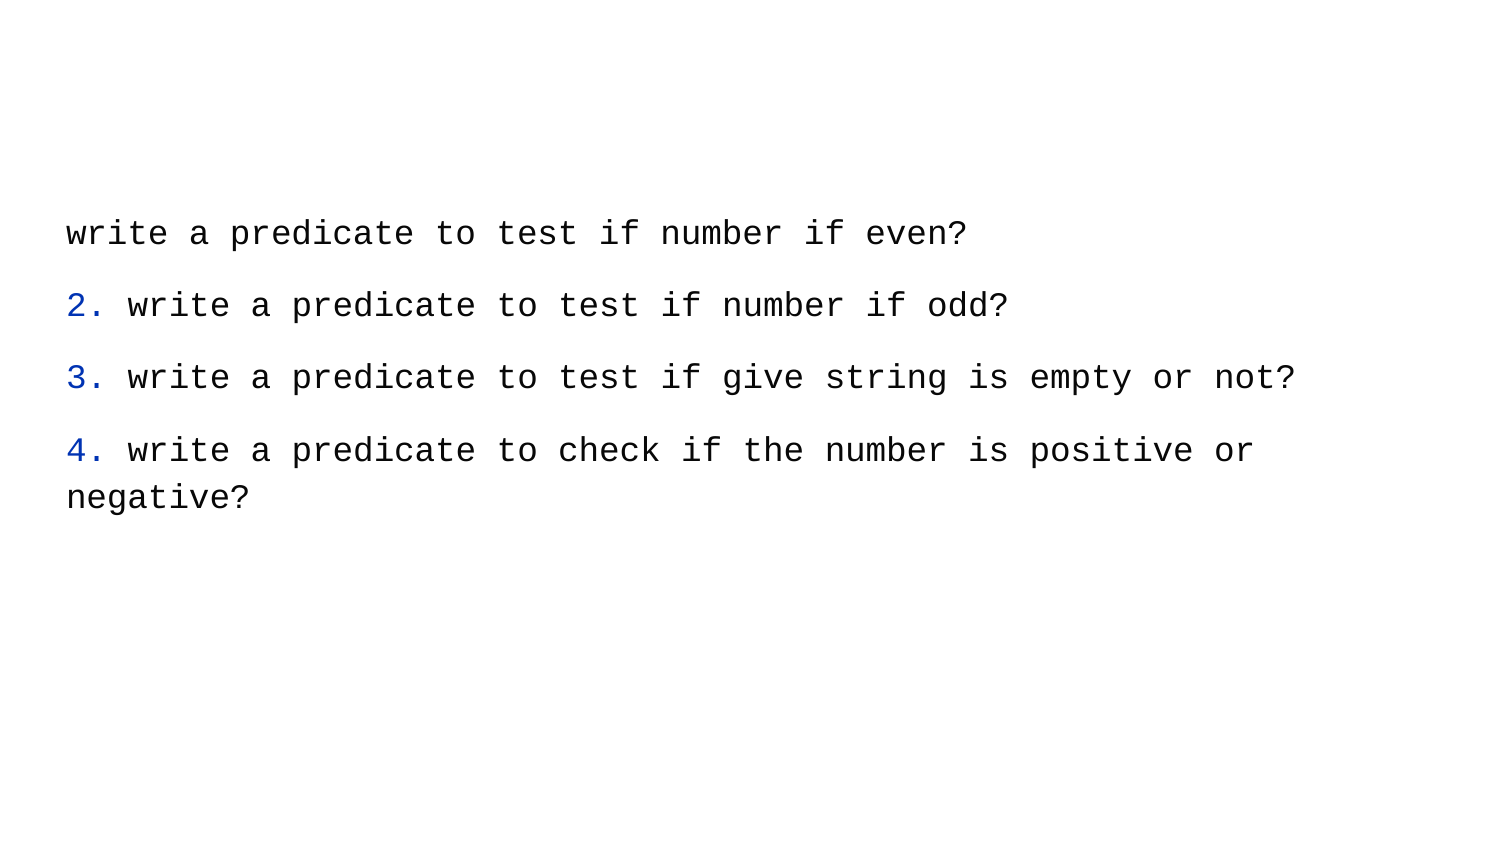

#
write a predicate to test if number if even?
2. write a predicate to test if number if odd?
3. write a predicate to test if give string is empty or not?
4. write a predicate to check if the number is positive or negative?